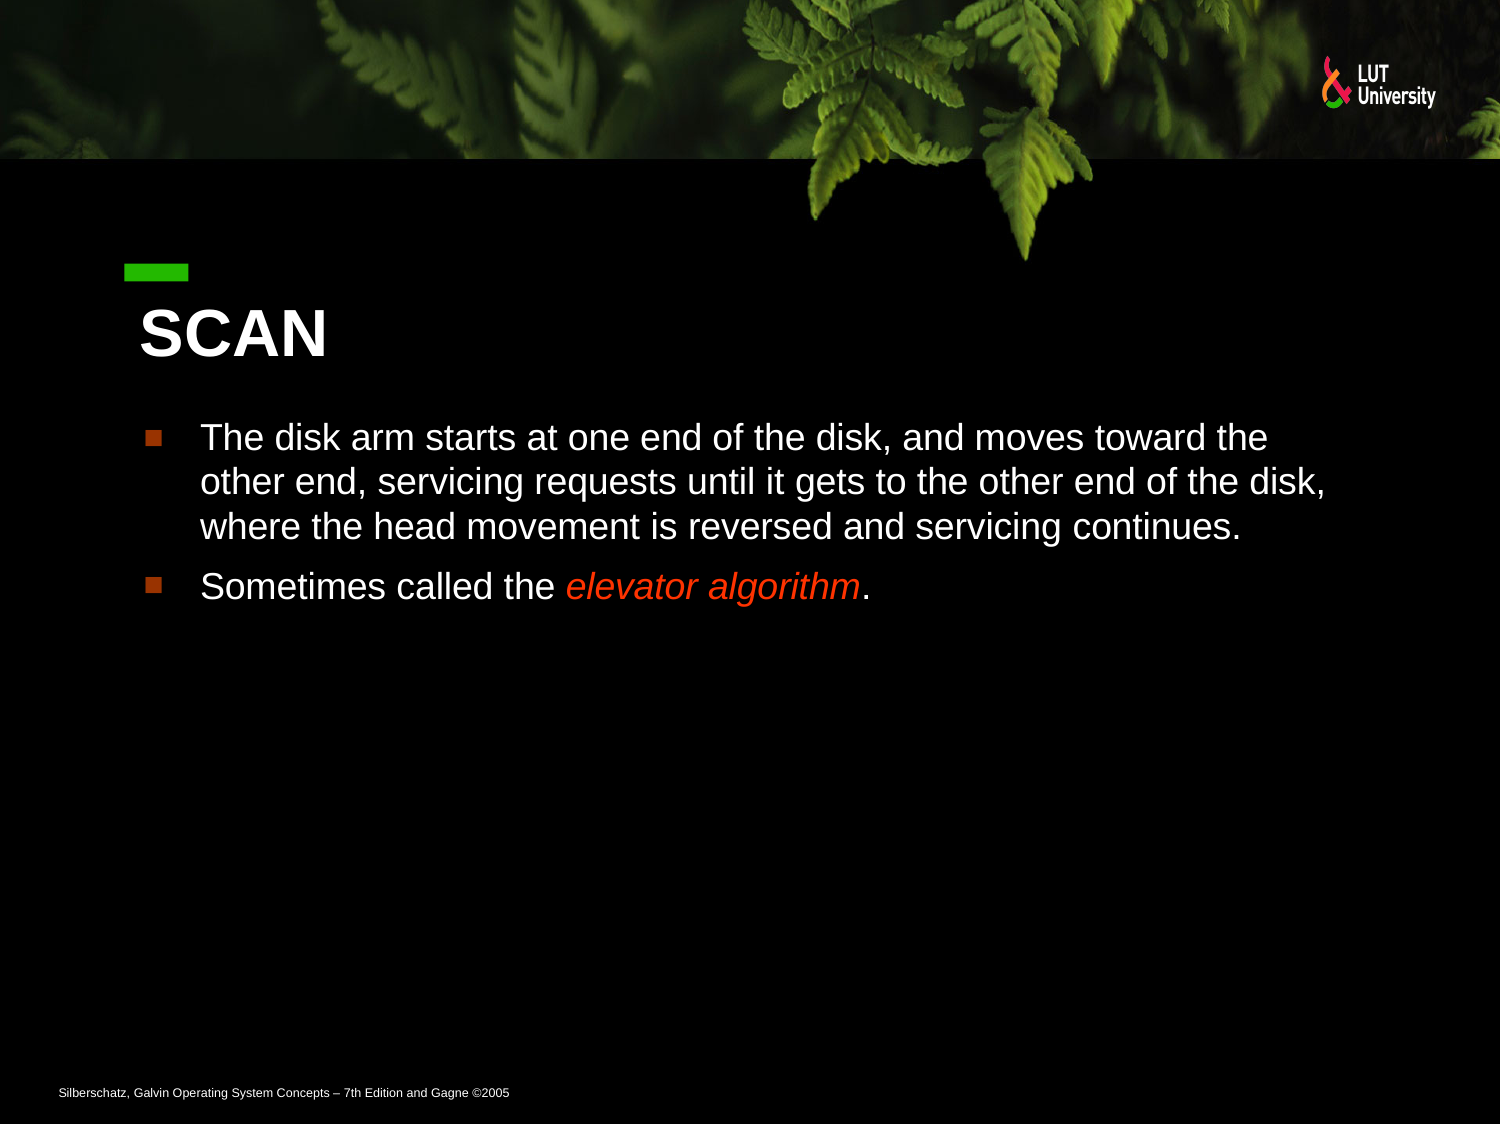

# SCAN
The disk arm starts at one end of the disk, and moves toward the  other end, servicing requests until it gets to the other end of the disk,  where the head movement is reversed and servicing continues.
Sometimes called the elevator algorithm.
Silberschatz, Galvin Operating System Concepts – 7th Edition and Gagne ©2005